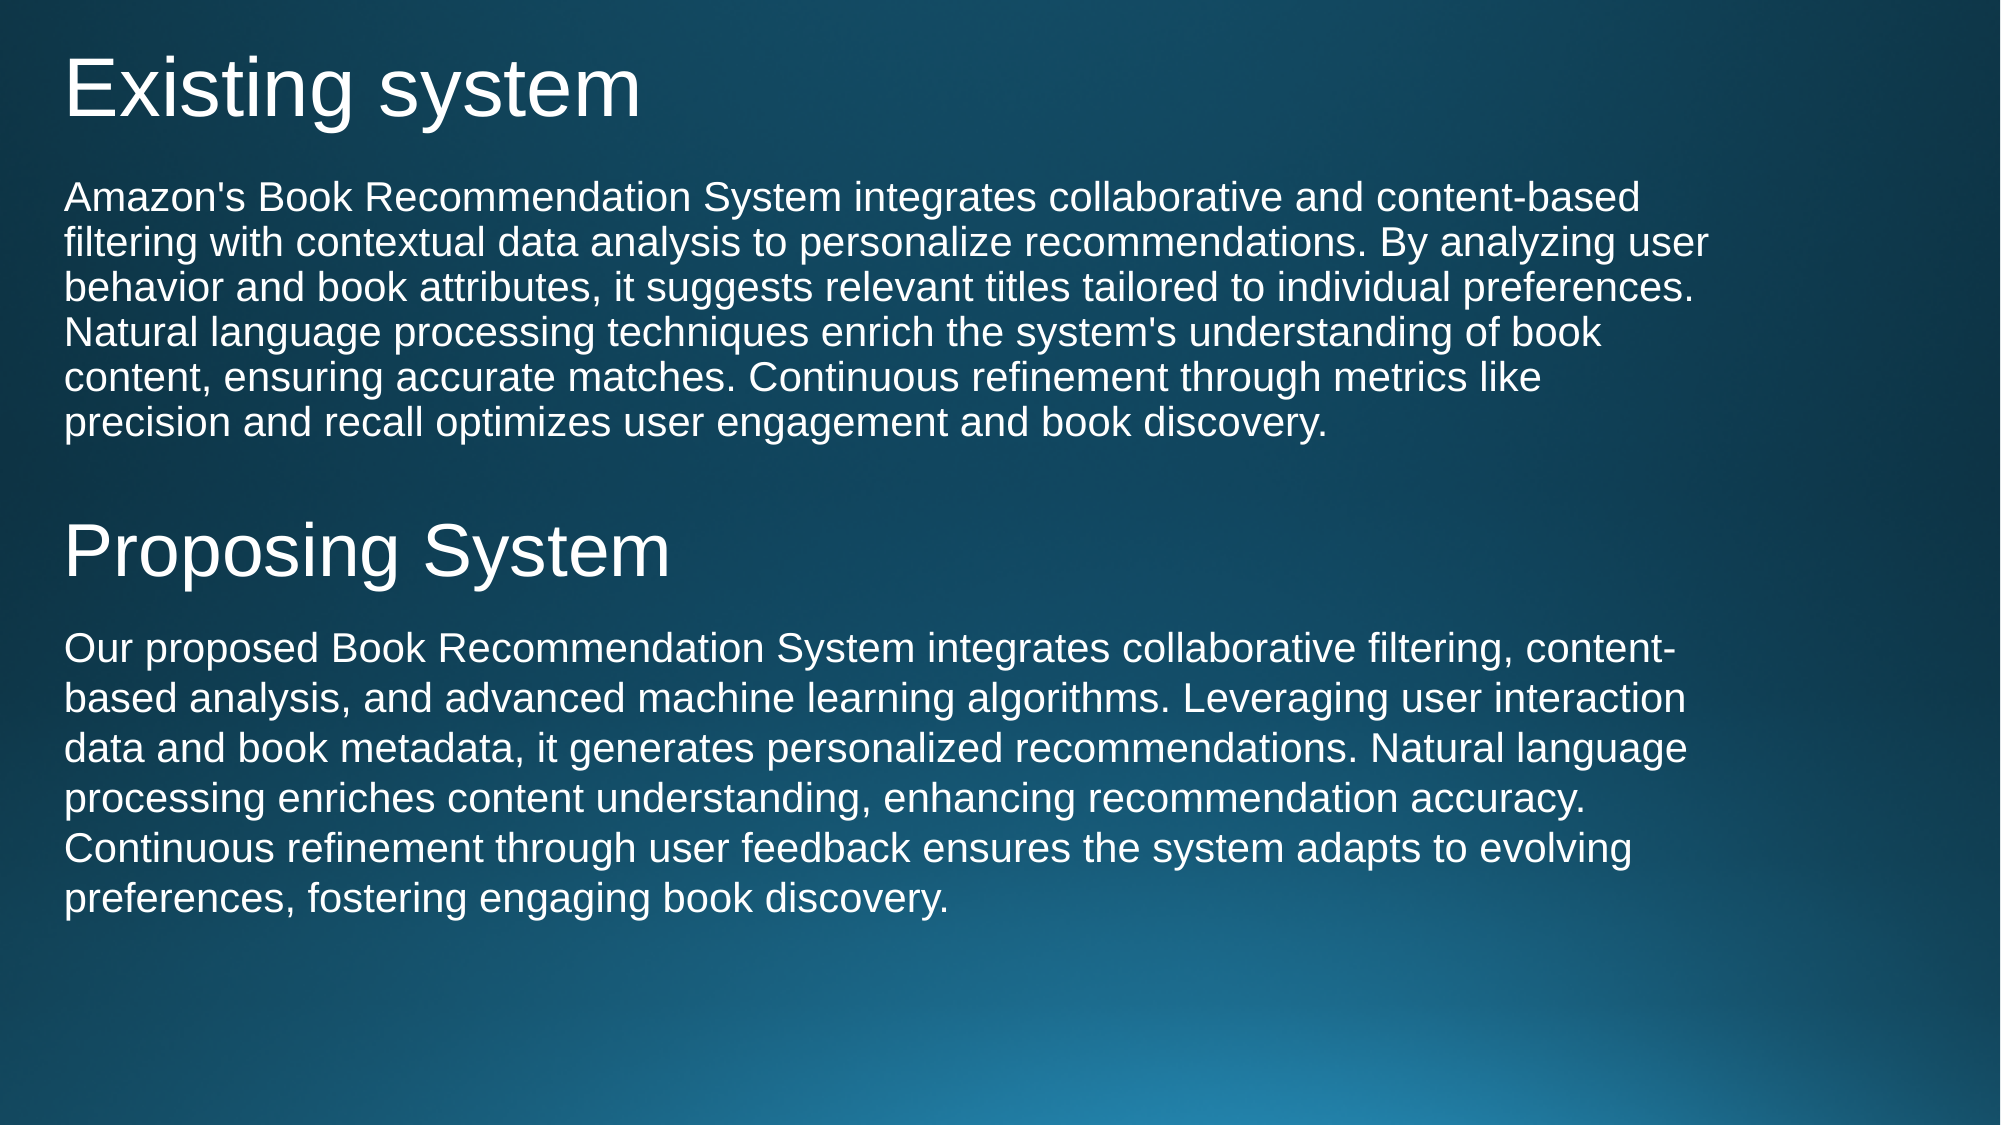

# Existing system
Amazon's Book Recommendation System integrates collaborative and content-based filtering with contextual data analysis to personalize recommendations. By analyzing user behavior and book attributes, it suggests relevant titles tailored to individual preferences. Natural language processing techniques enrich the system's understanding of book content, ensuring accurate matches. Continuous refinement through metrics like precision and recall optimizes user engagement and book discovery.
Proposing System
Our proposed Book Recommendation System integrates collaborative filtering, content-based analysis, and advanced machine learning algorithms. Leveraging user interaction data and book metadata, it generates personalized recommendations. Natural language processing enriches content understanding, enhancing recommendation accuracy. Continuous refinement through user feedback ensures the system adapts to evolving preferences, fostering engaging book discovery.